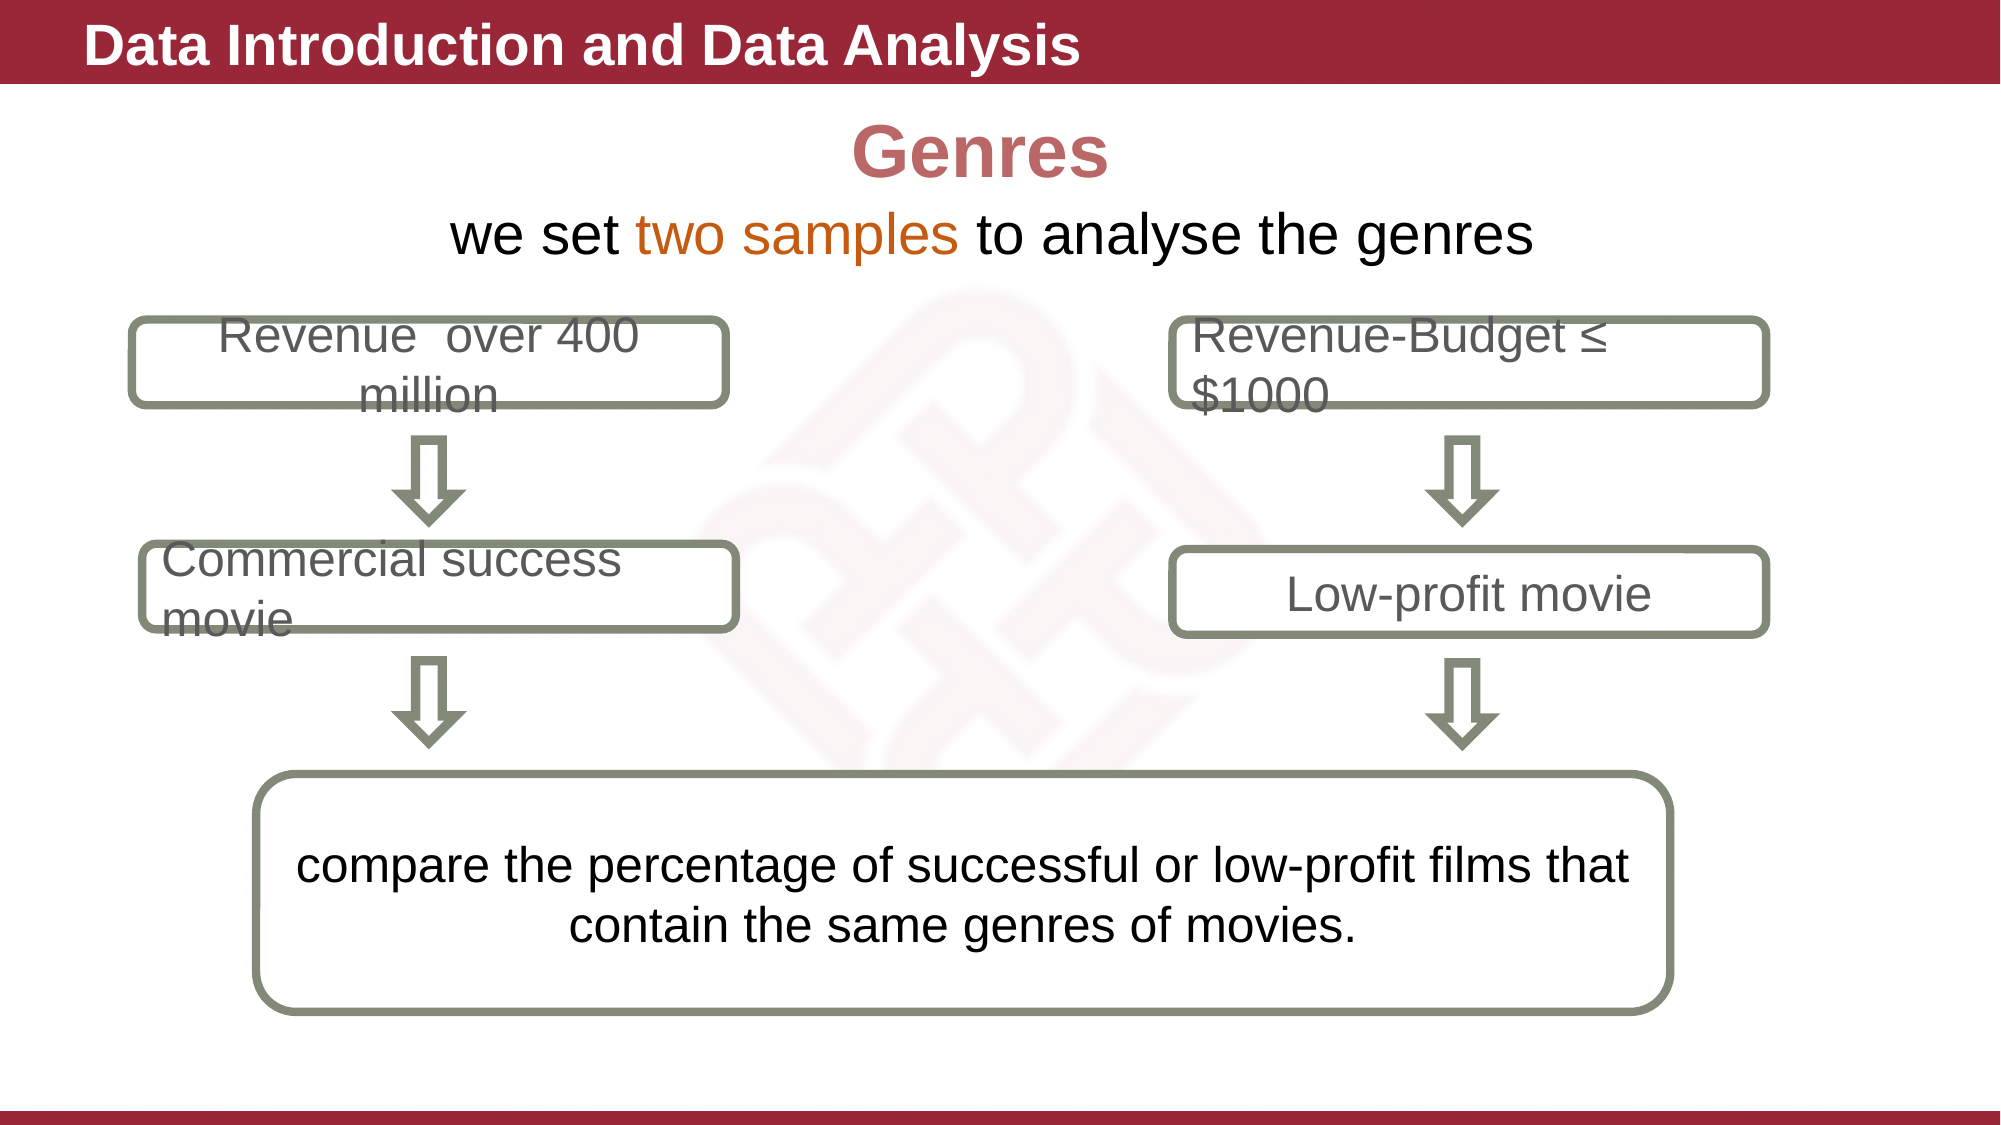

Data Introduction and Data Analysis
Genres
we set two samples to analyse the genres
Revenue  over 400 million
Revenue-Budget ≤ $1000

Commercial success movie
Low-profit movie

compare the percentage of successful or low-profit films that contain the same genres of movies.